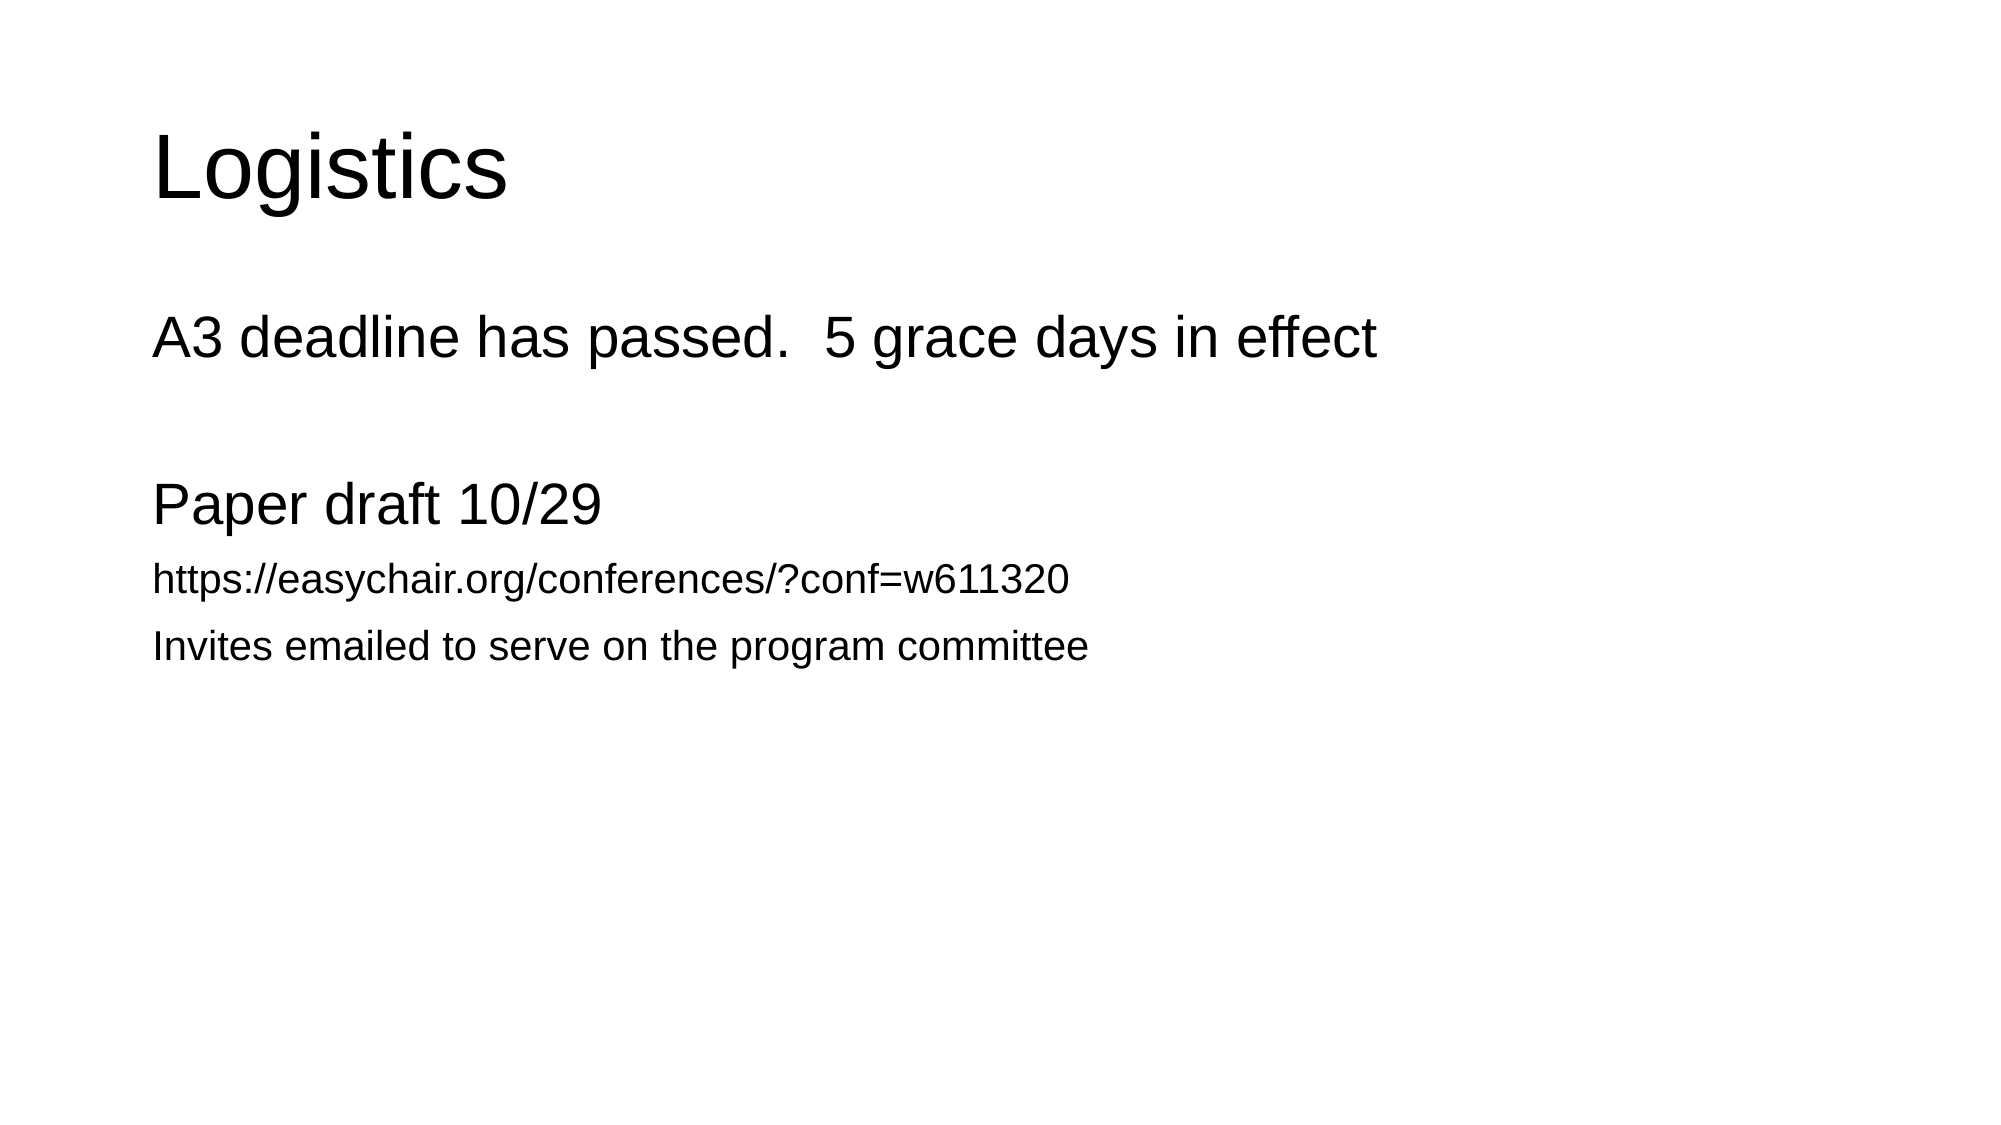

# Logistics
A3 deadline has passed.  5 grace days in effect

Paper draft 10/29
https://easychair.org/conferences/?conf=w611320
Invites emailed to serve on the program committee